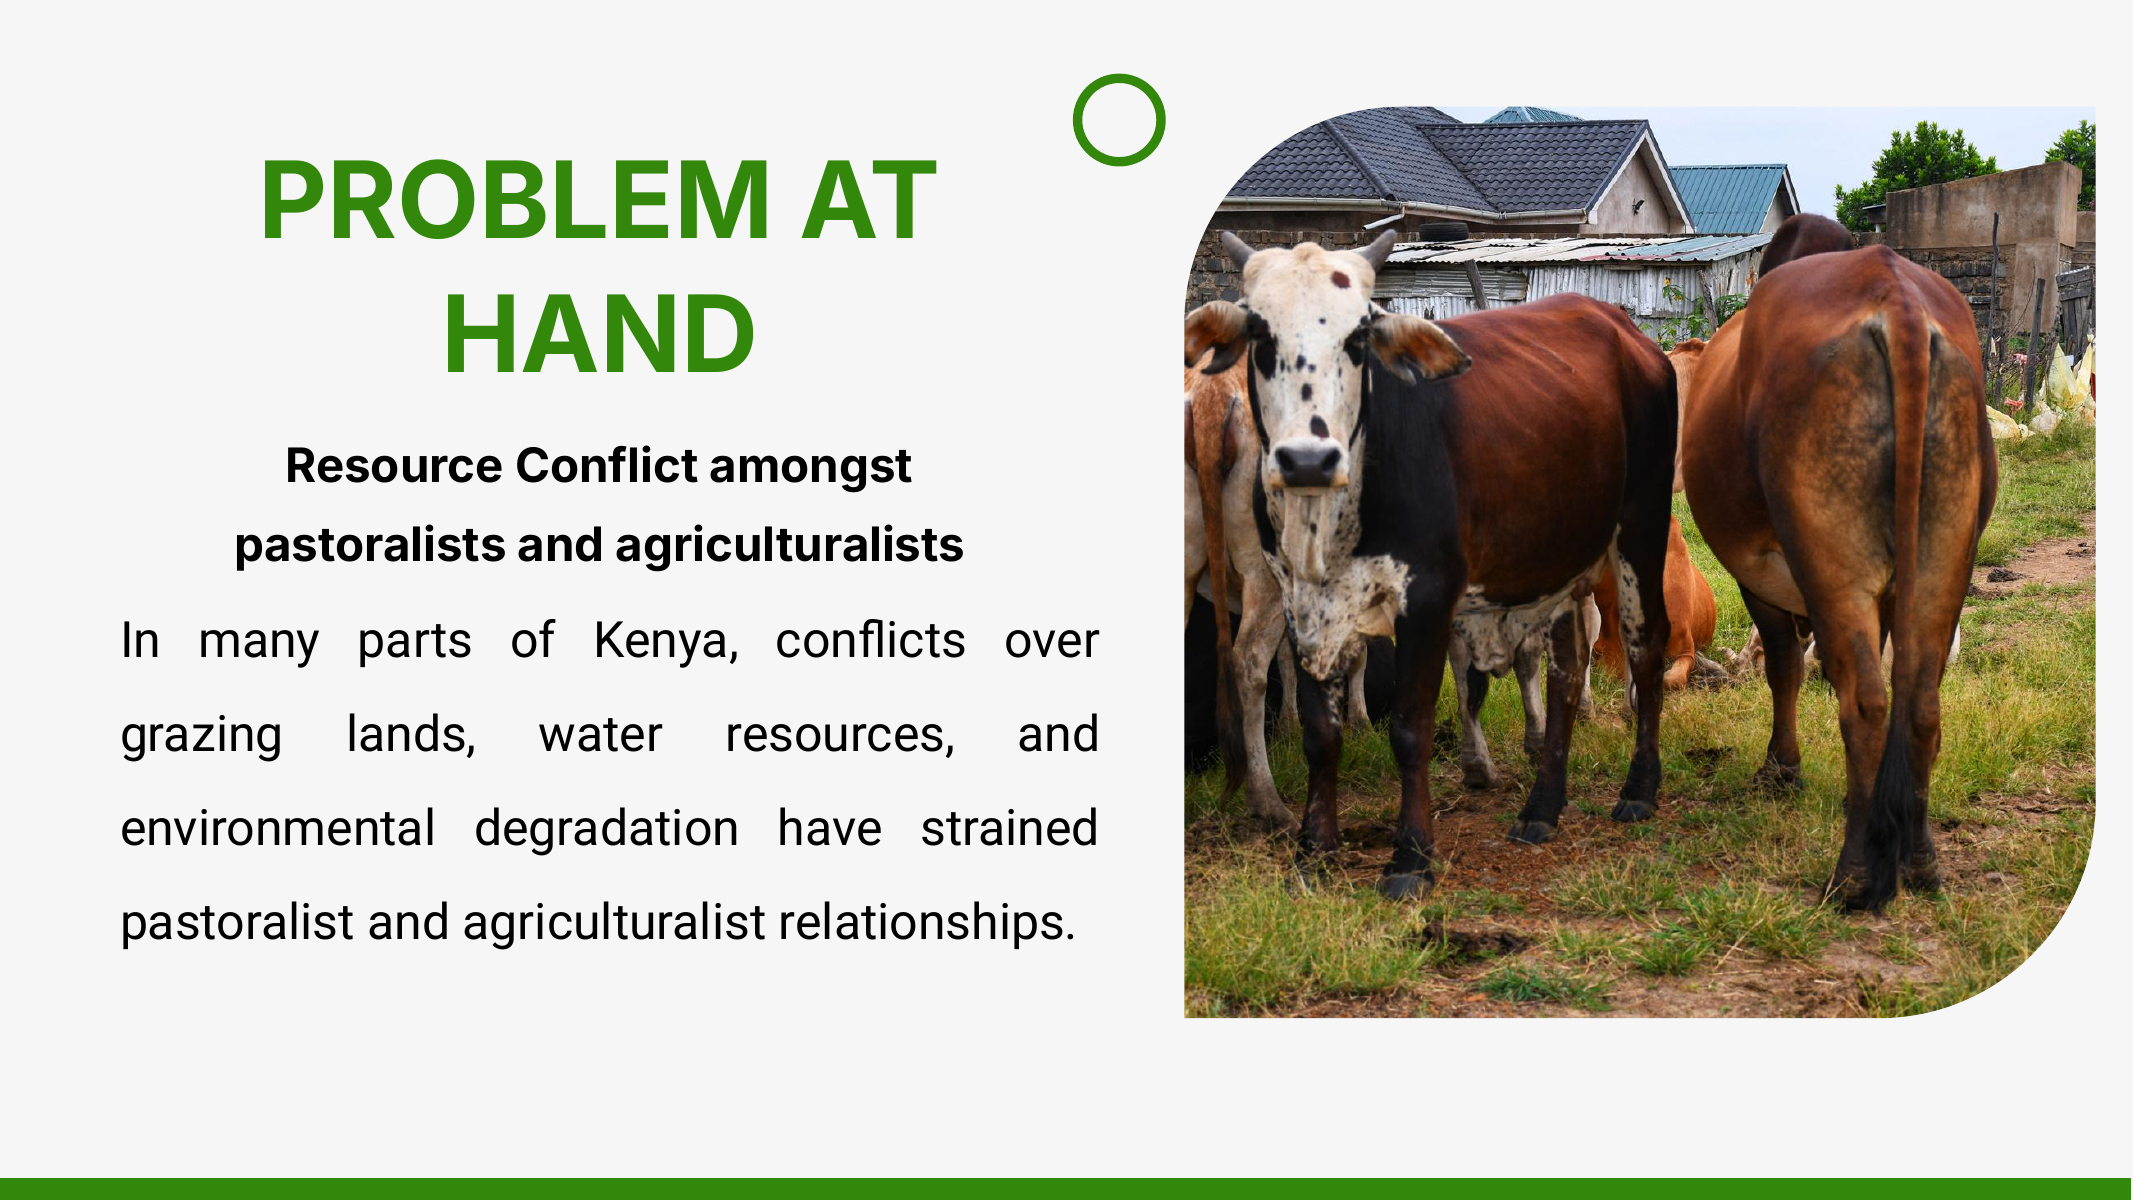

PROBLEM AT HAND
Resource Conflict amongst pastoralists and agriculturalists
In many parts of Kenya, conflicts over grazing lands, water resources, and environmental degradation have strained pastoralist and agriculturalist relationships.